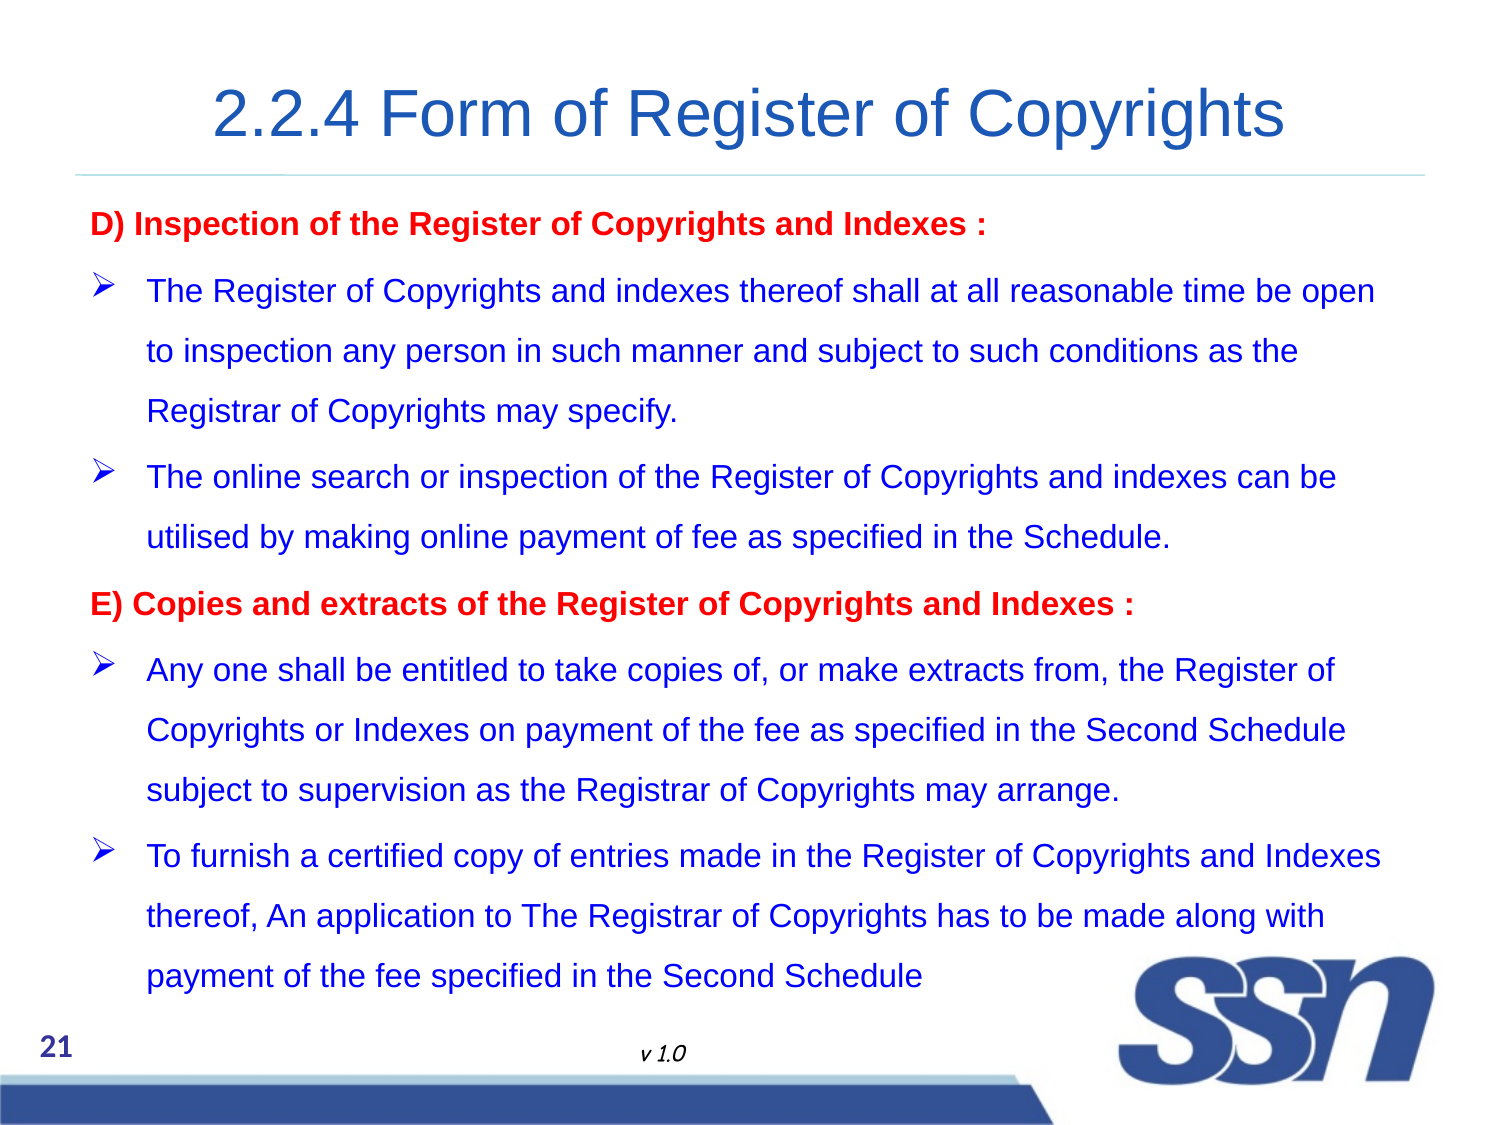

# 2.2.4 Form of Register of Copyrights
D) Inspection of the Register of Copyrights and Indexes :
The Register of Copyrights and indexes thereof shall at all reasonable time be open to inspection any person in such manner and subject to such conditions as the Registrar of Copyrights may specify.
The online search or inspection of the Register of Copyrights and indexes can be utilised by making online payment of fee as specified in the Schedule.
E) Copies and extracts of the Register of Copyrights and Indexes :
Any one shall be entitled to take copies of, or make extracts from, the Register of Copyrights or Indexes on payment of the fee as specified in the Second Schedule subject to supervision as the Registrar of Copyrights may arrange.
To furnish a certified copy of entries made in the Register of Copyrights and Indexes thereof, An application to The Registrar of Copyrights has to be made along with payment of the fee specified in the Second Schedule